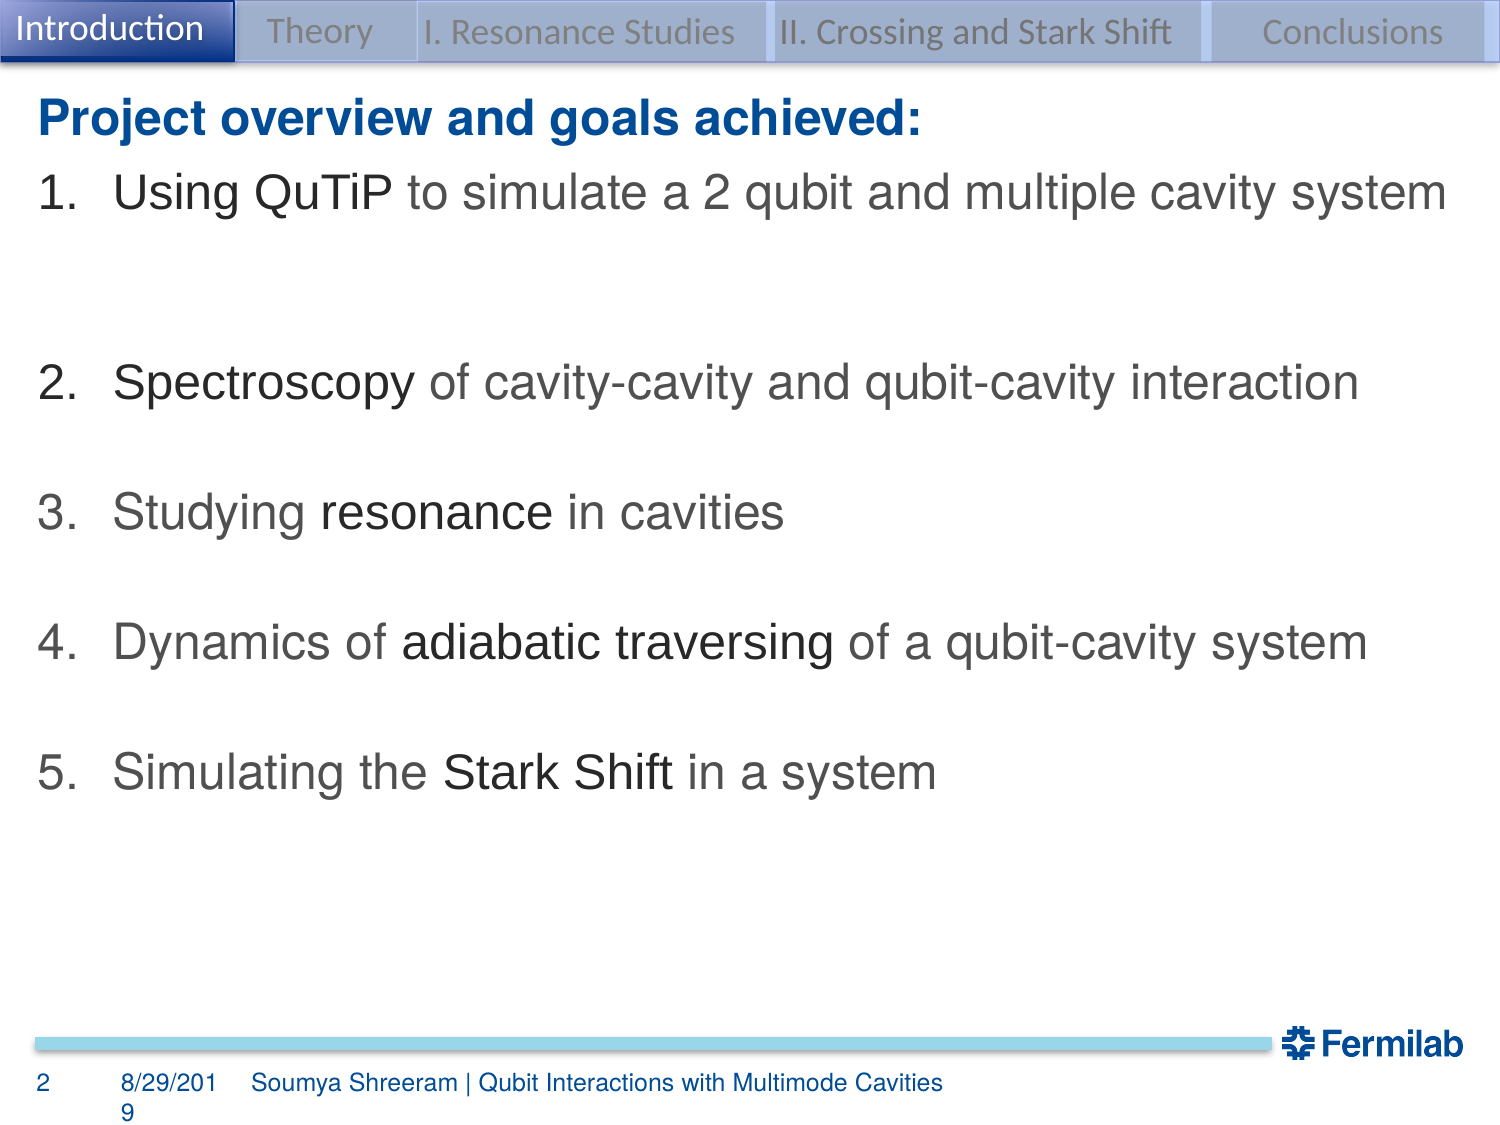

Introduction
Theory

I. Resonance Studies
II. Crossing and Stark Shift
Conclusions

# Project overview and goals achieved:
Using QuTiP to simulate a 2 qubit and multiple cavity system
Spectroscopy of cavity-cavity and qubit-cavity interaction
Studying resonance in cavities
Dynamics of adiabatic traversing of a qubit-cavity system
Simulating the Stark Shift in a system

2
8/29/2019
Soumya Shreeram | Qubit Interactions with Multimode Cavities